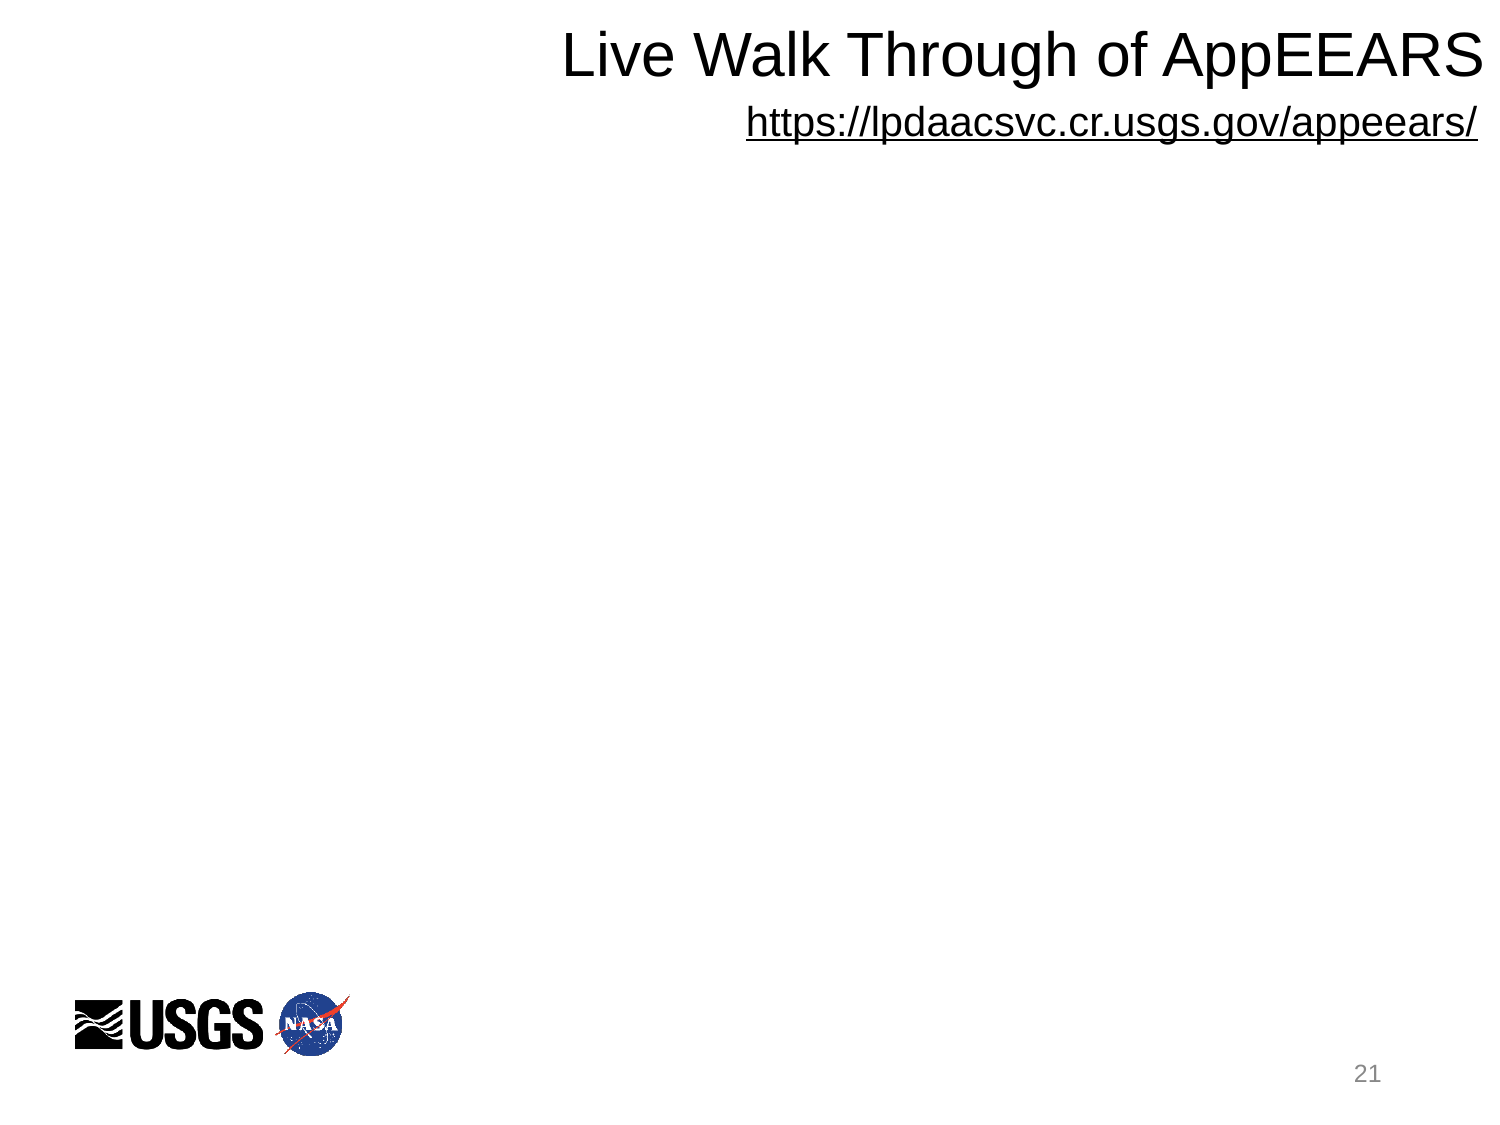

# Live Walk Through of AppEEARS
https://lpdaacsvc.cr.usgs.gov/appeears/
21